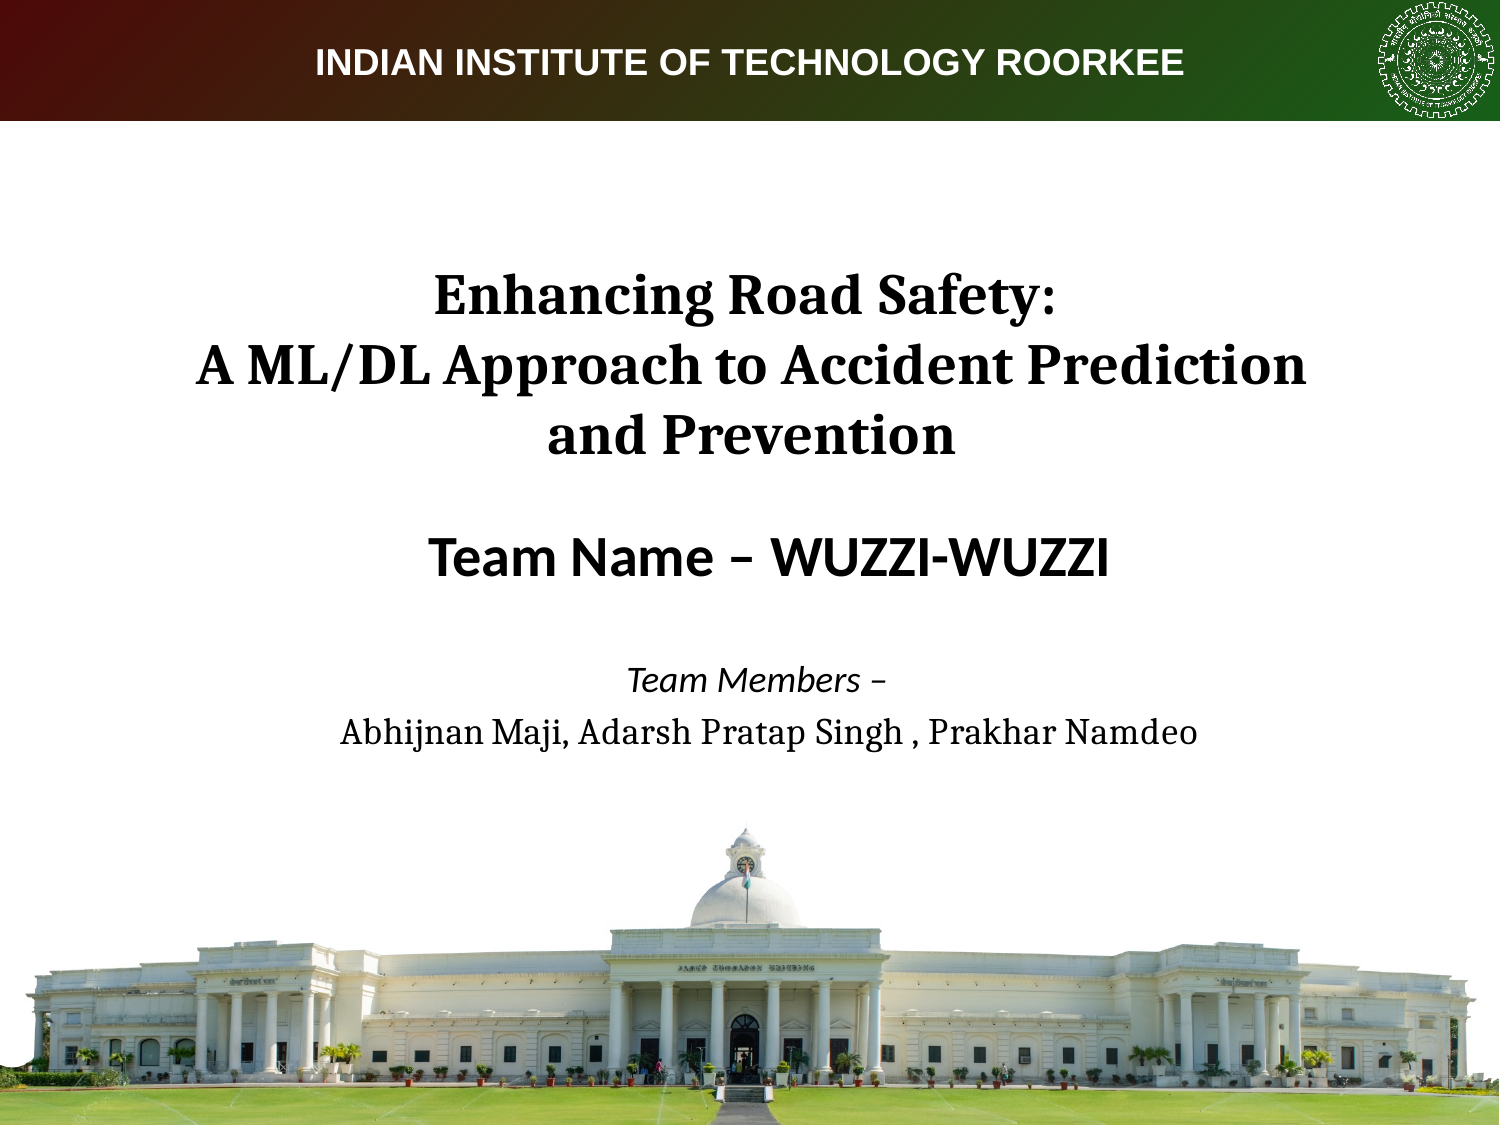

Enhancing Road Safety:
A ML/DL Approach to Accident Prediction and Prevention
Team Name – WUZZI-WUZZI

Team Members –
Abhijnan Maji, Adarsh Pratap Singh , Prakhar Namdeo